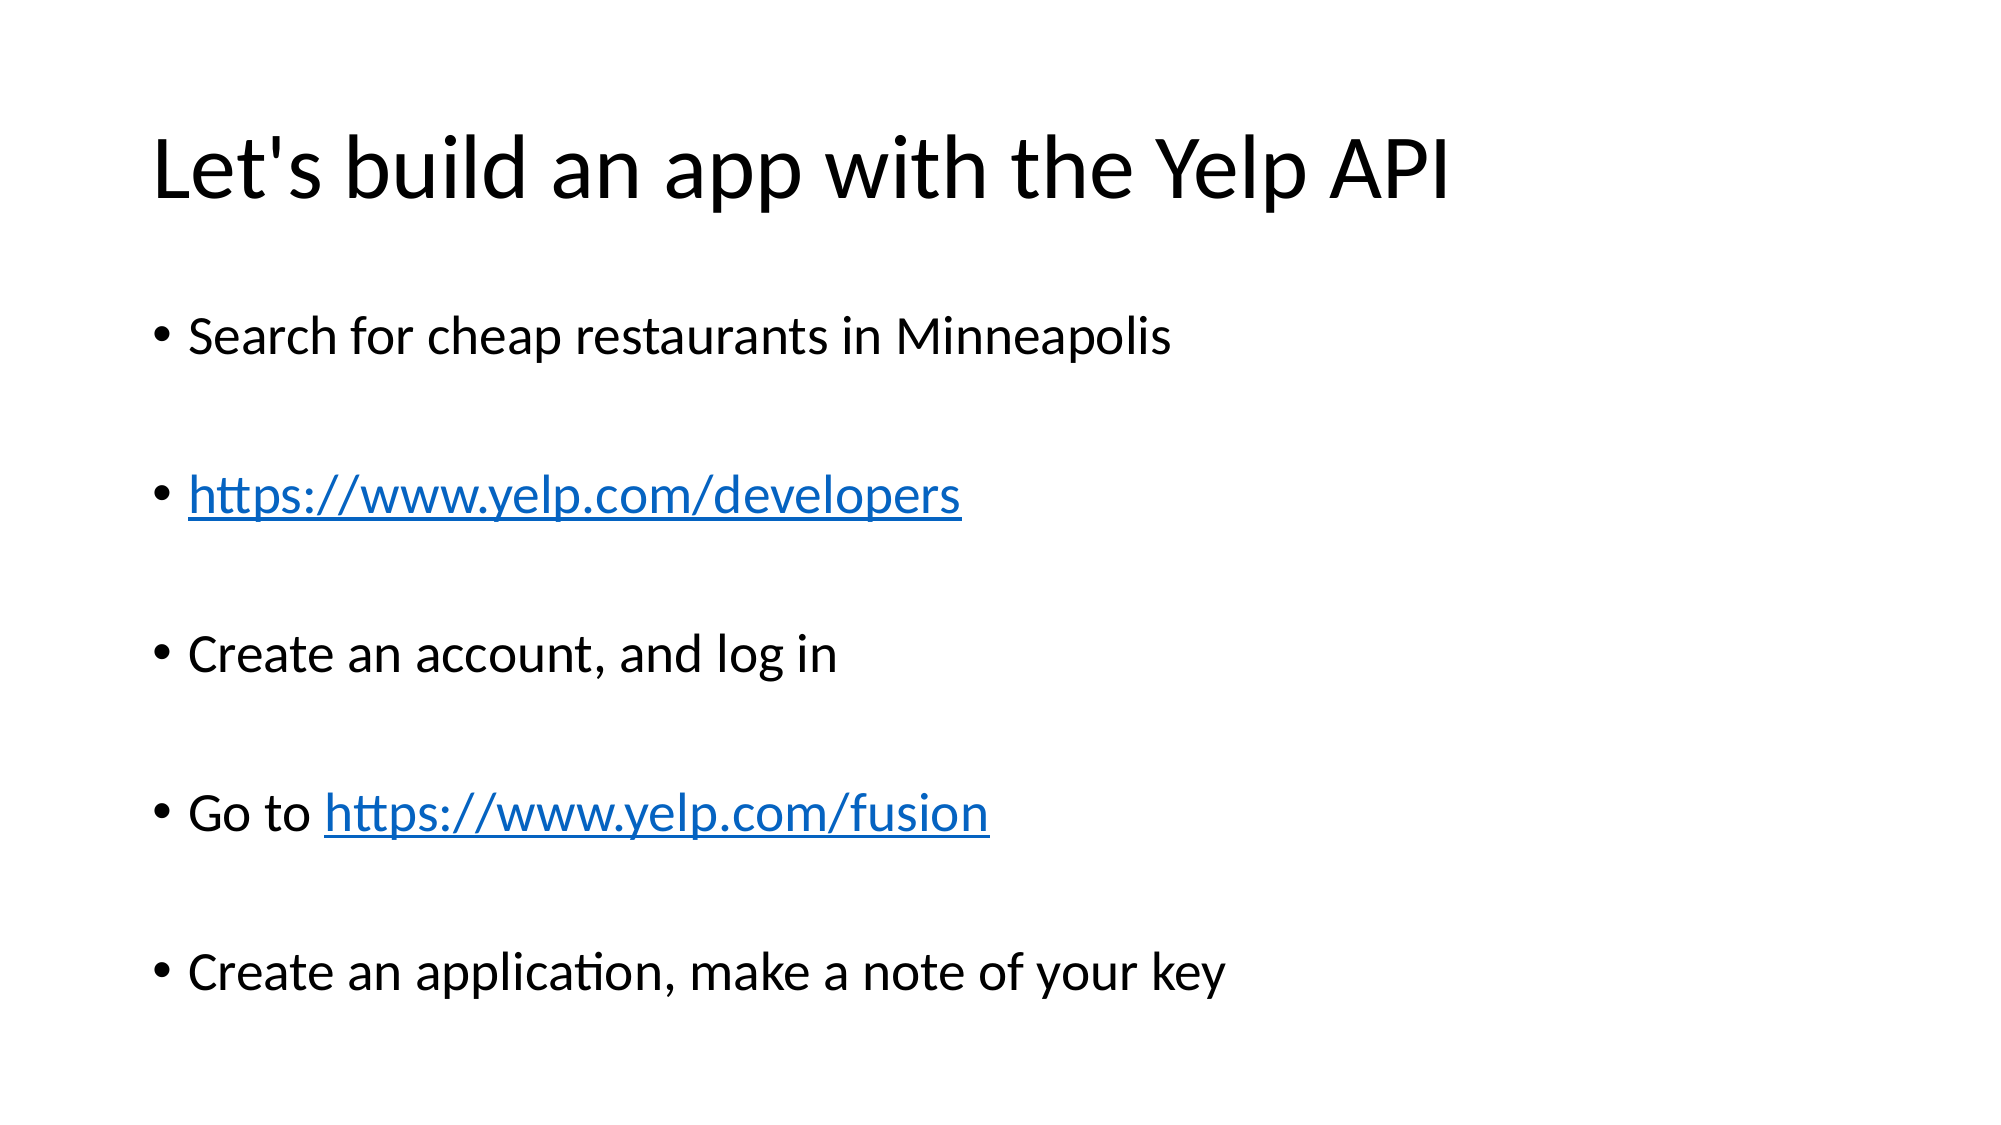

# Let's build an app with the Yelp API
Search for cheap restaurants in Minneapolis

https://www.yelp.com/developers

Create an account, and log in

Go to https://www.yelp.com/fusion

Create an application, make a note of your key